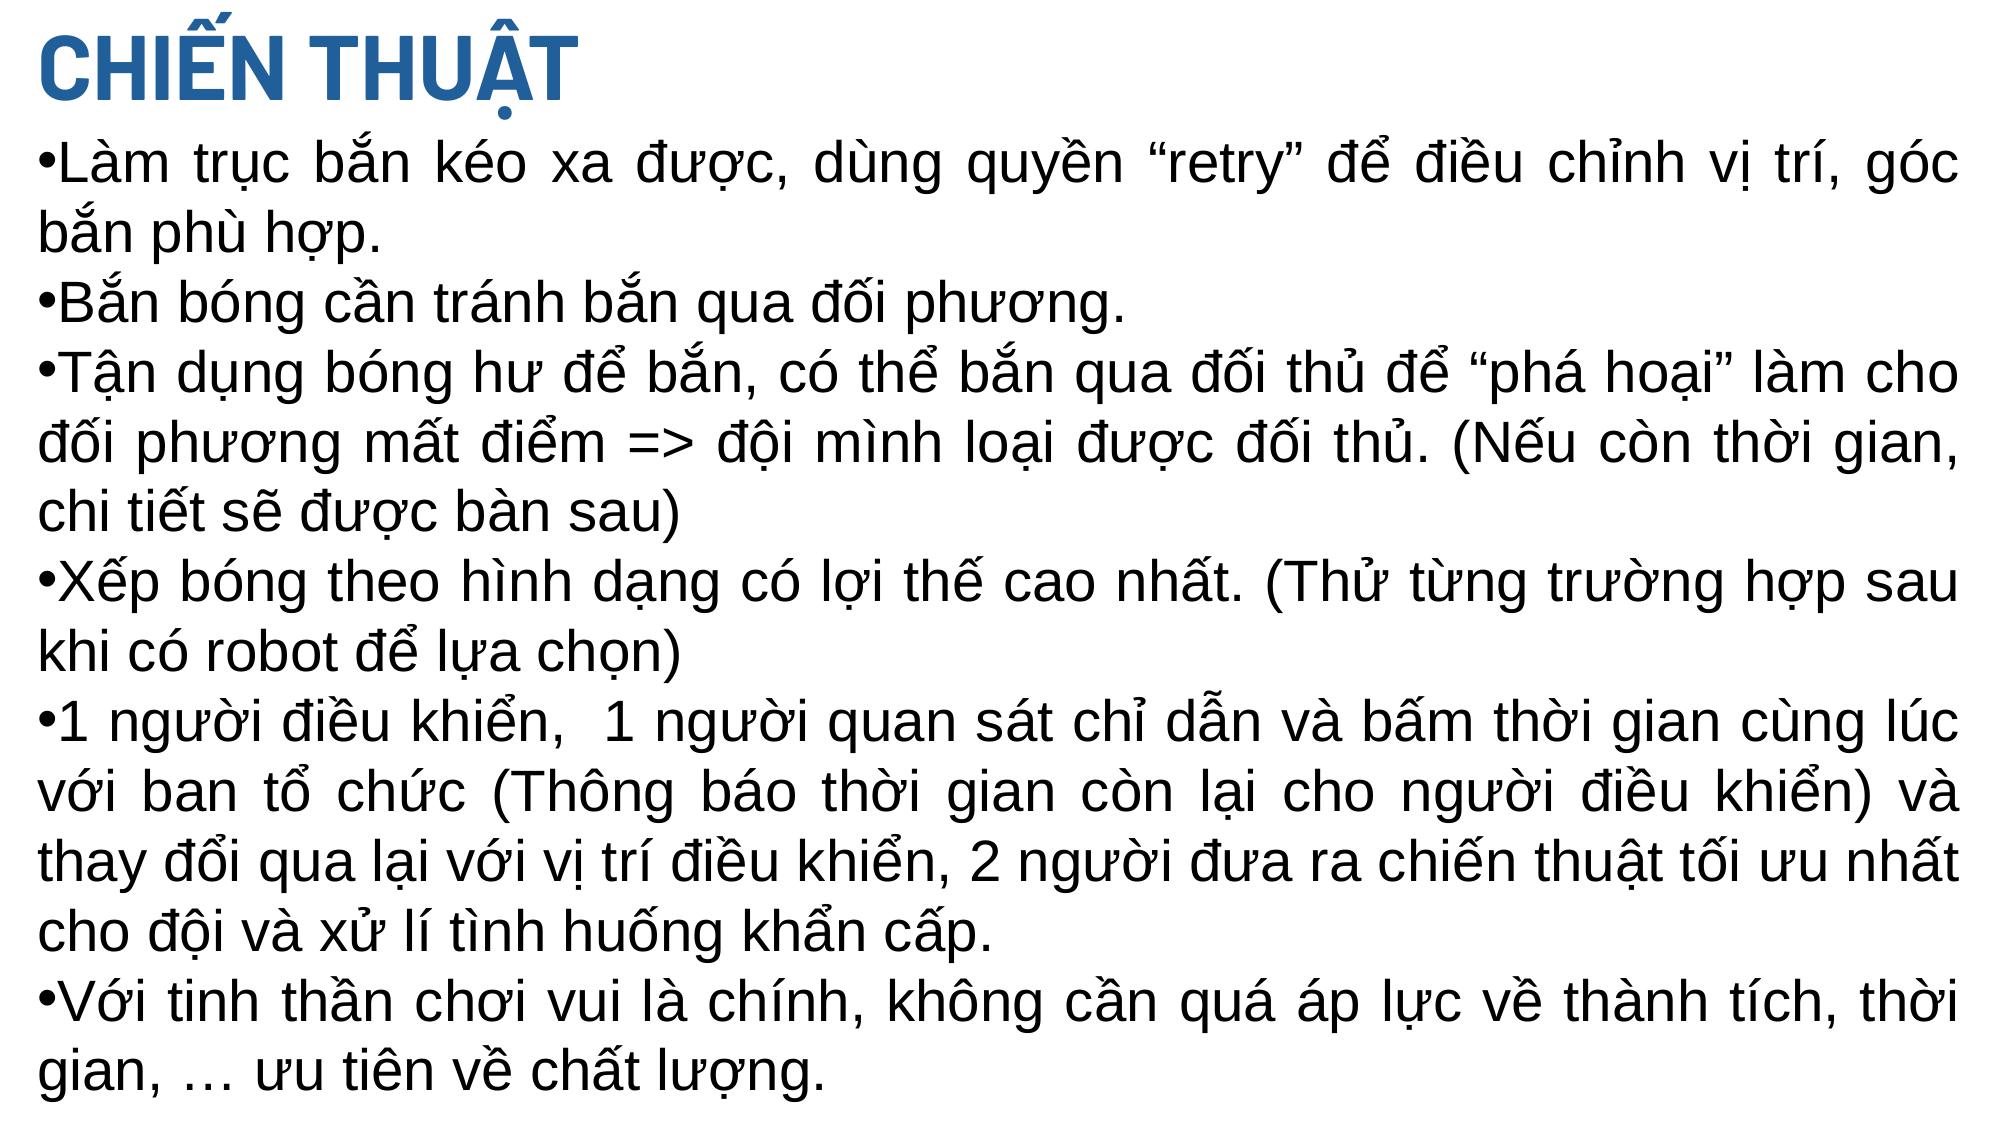

# CHIẾN THUẬT
Làm trục bắn kéo xa được, dùng quyền “retry” để điều chỉnh vị trí, góc bắn phù hợp.
Bắn bóng cần tránh bắn qua đối phương.
Tận dụng bóng hư để bắn, có thể bắn qua đối thủ để “phá hoại” làm cho đối phương mất điểm => đội mình loại được đối thủ. (Nếu còn thời gian, chi tiết sẽ được bàn sau)
Xếp bóng theo hình dạng có lợi thế cao nhất. (Thử từng trường hợp sau khi có robot để lựa chọn)
1 người điều khiển,  1 người quan sát chỉ dẫn và bấm thời gian cùng lúc với ban tổ chức (Thông báo thời gian còn lại cho người điều khiển) và thay đổi qua lại với vị trí điều khiển, 2 người đưa ra chiến thuật tối ưu nhất cho đội và xử lí tình huống khẩn cấp.
Với tinh thần chơi vui là chính, không cần quá áp lực về thành tích, thời gian, … ưu tiên về chất lượng.